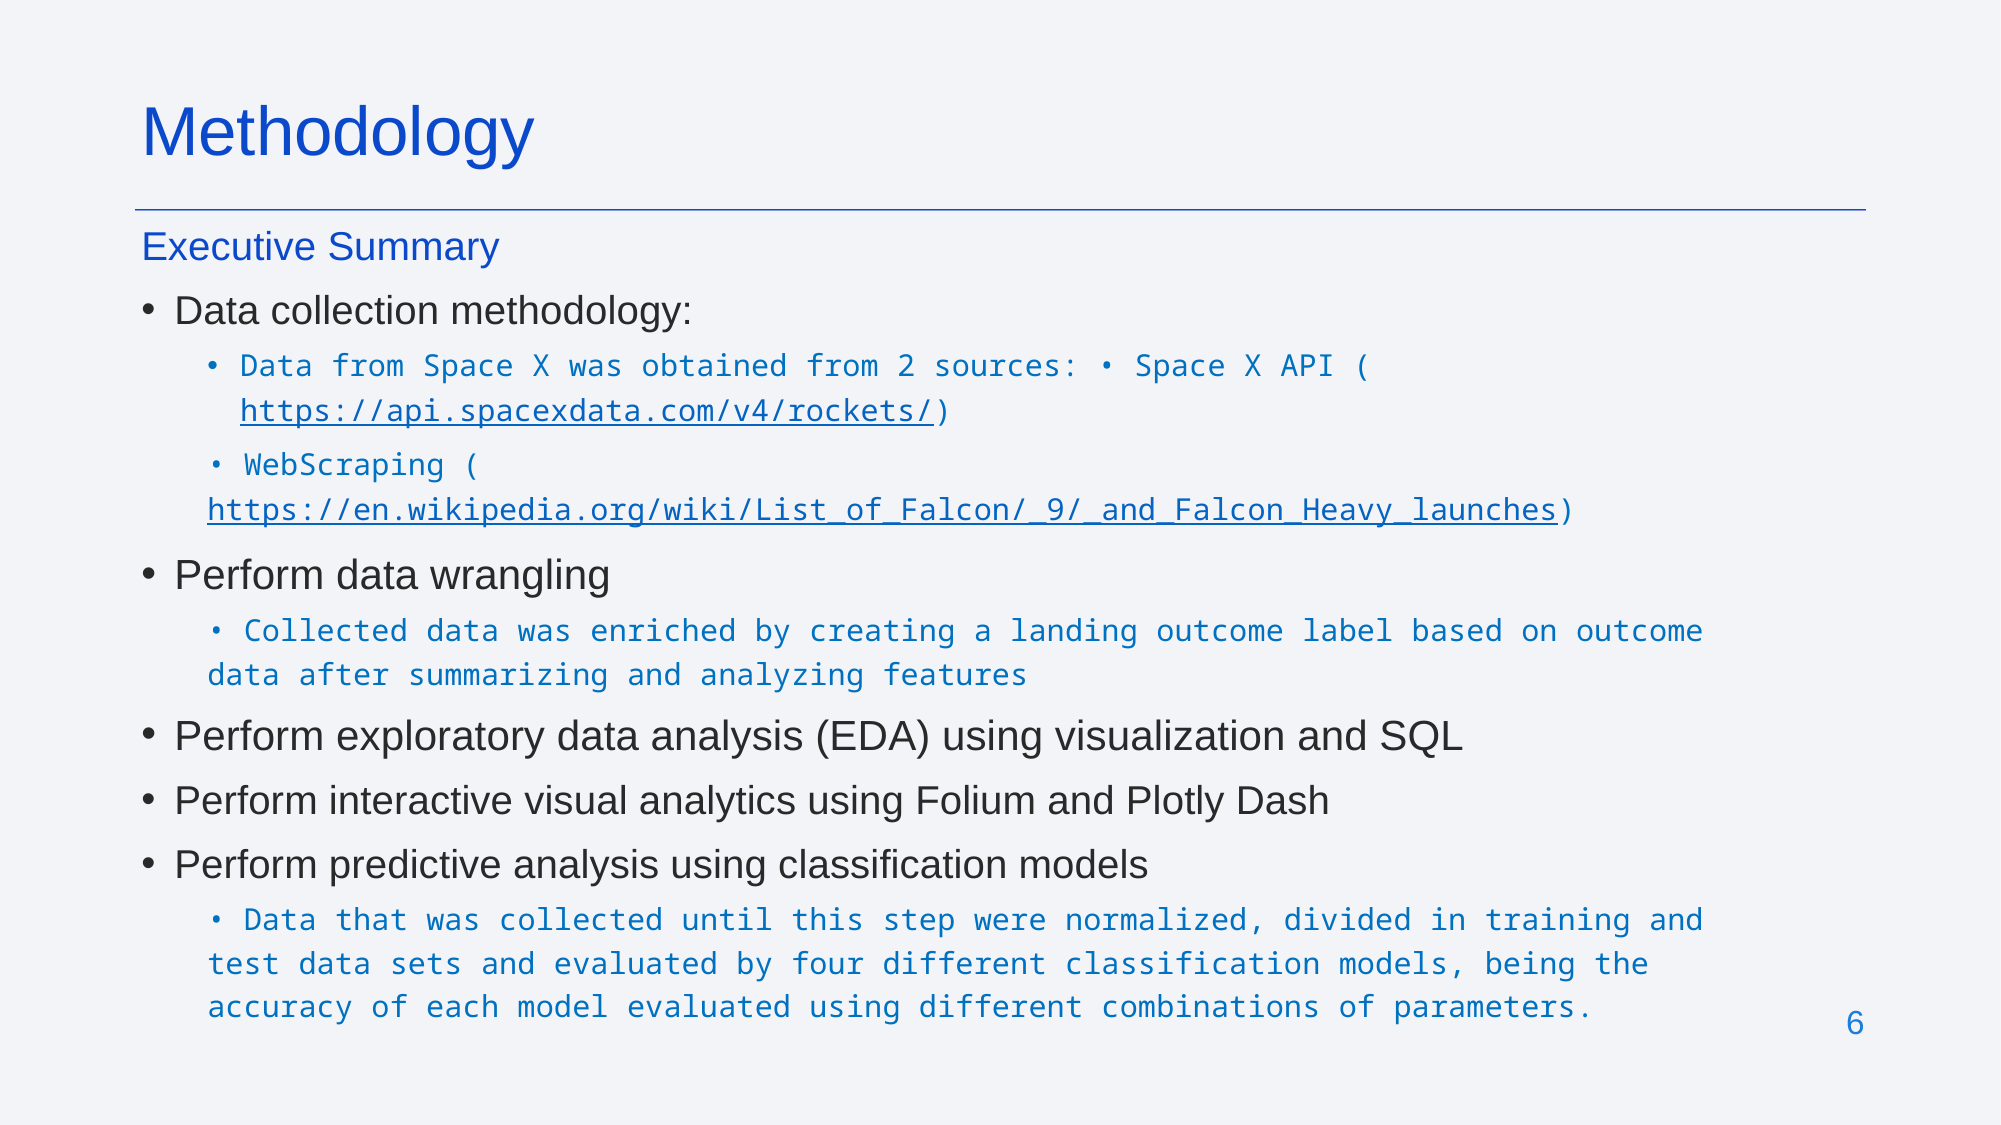

Methodology
Executive Summary
Data collection methodology:
Data from Space X was obtained from 2 sources: • Space X API (https://api.spacexdata.com/v4/rockets/)
• WebScraping (https://en.wikipedia.org/wiki/List_of_Falcon/_9/_and_Falcon_Heavy_launches)
Perform data wrangling
• Collected data was enriched by creating a landing outcome label based on outcome data after summarizing and analyzing features
Perform exploratory data analysis (EDA) using visualization and SQL
Perform interactive visual analytics using Folium and Plotly Dash
Perform predictive analysis using classification models
• Data that was collected until this step were normalized, divided in training and test data sets and evaluated by four different classification models, being the accuracy of each model evaluated using different combinations of parameters.

6